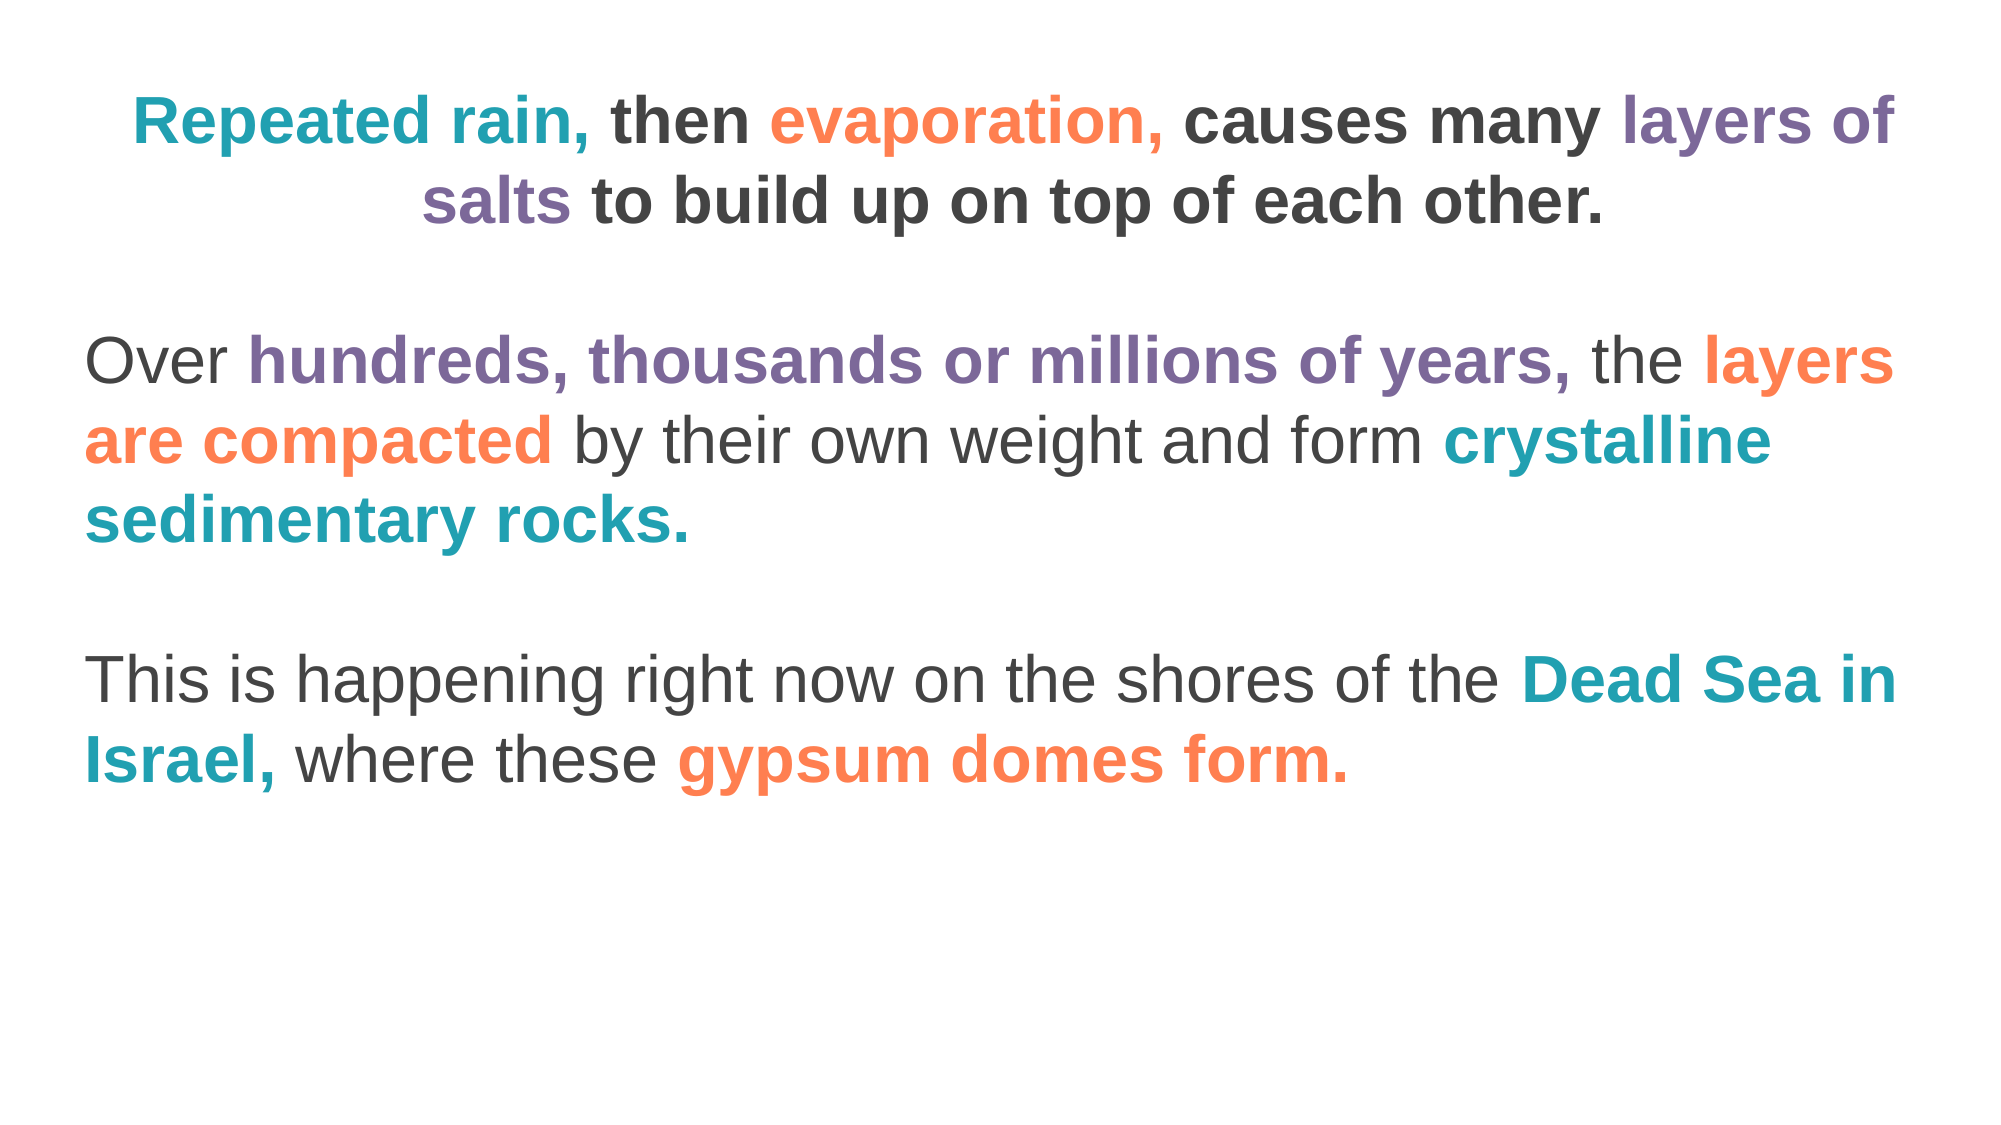

Repeated rain, then evaporation, causes many layers of salts to build up on top of each other.

Over hundreds, thousands or millions of years, the layers are compacted by their own weight and form crystalline sedimentary rocks.

This is happening right now on the shores of the Dead Sea in Israel, where these gypsum domes form.